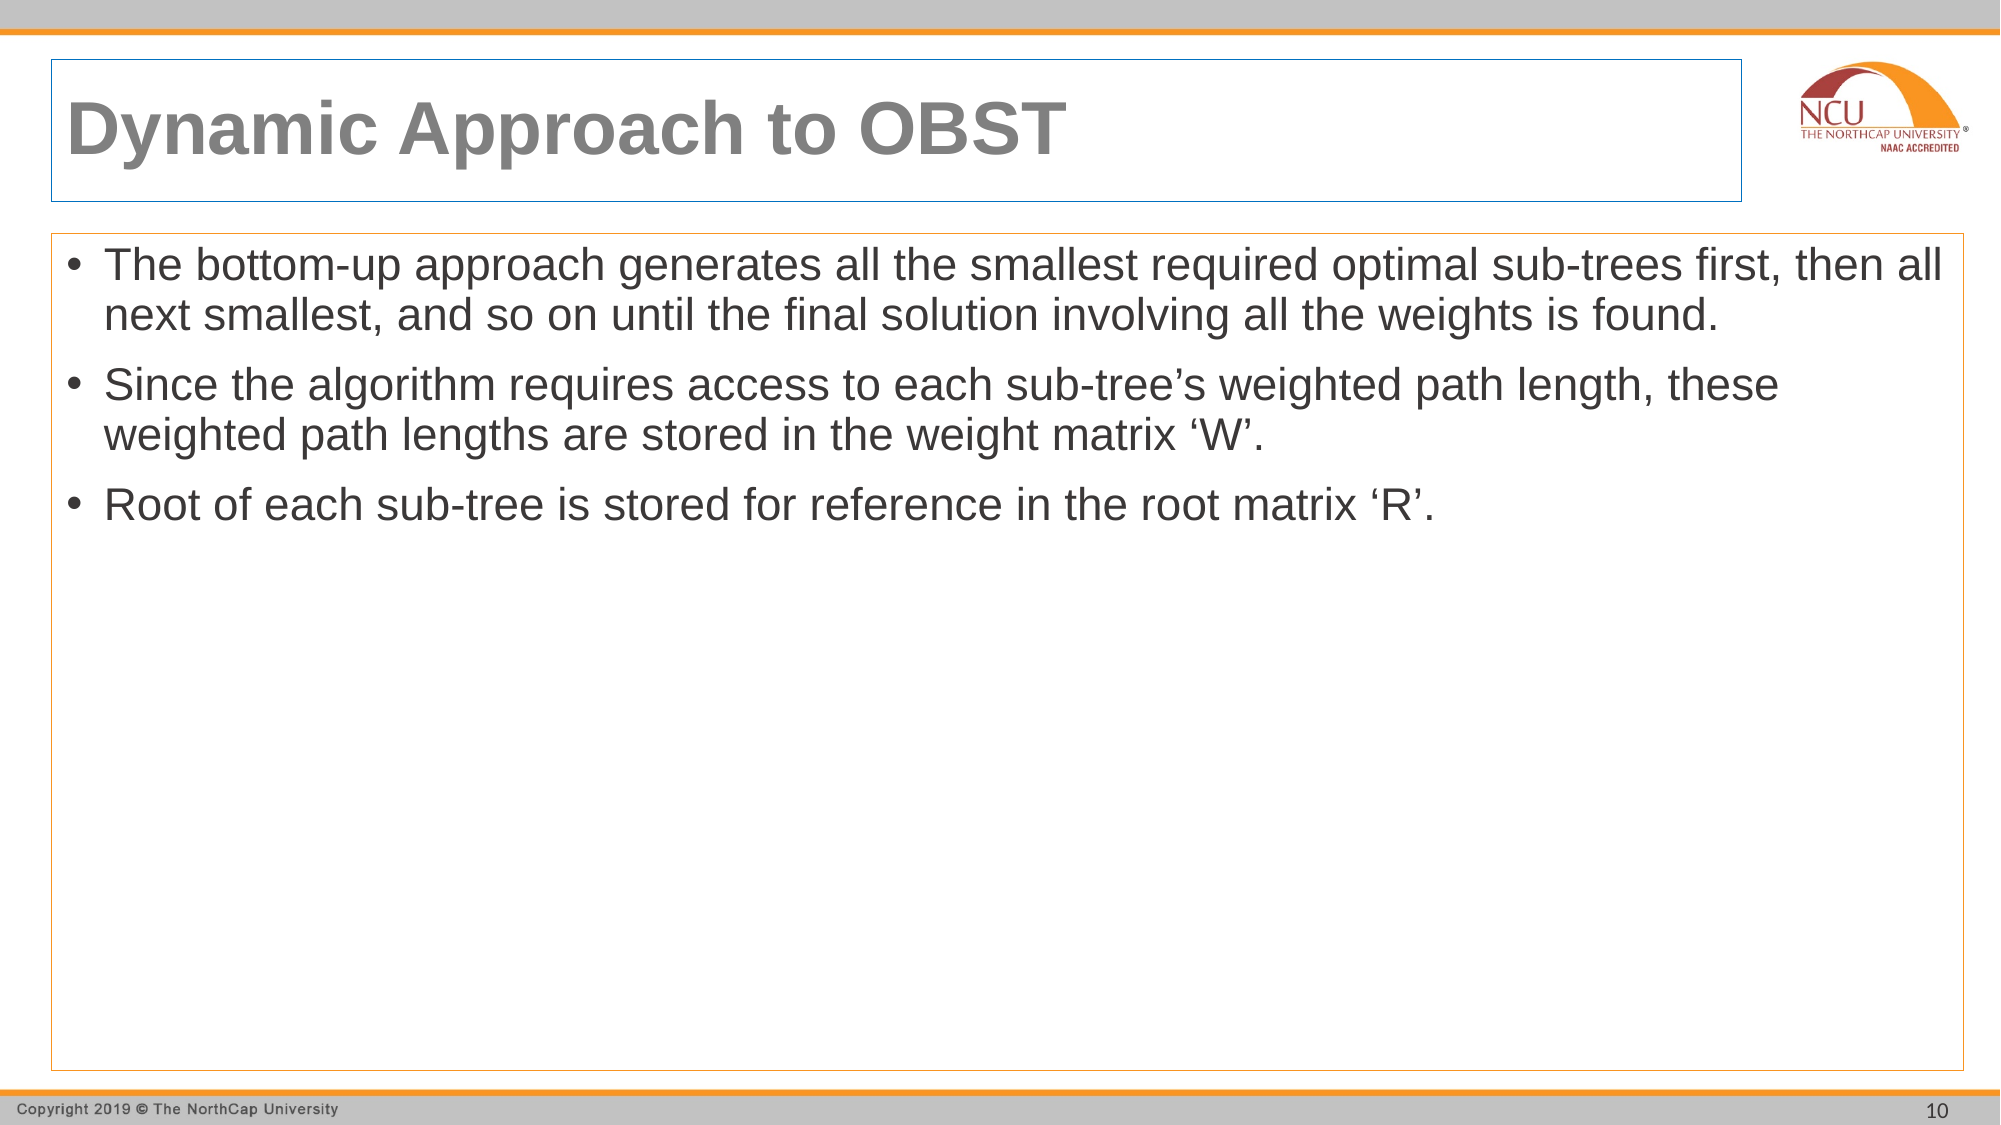

# Dynamic Approach to OBST
The bottom-up approach generates all the smallest required optimal sub-trees first, then all next smallest, and so on until the final solution involving all the weights is found.
Since the algorithm requires access to each sub-tree’s weighted path length, these weighted path lengths are stored in the weight matrix ‘W’.
Root of each sub-tree is stored for reference in the root matrix ‘R’.
10